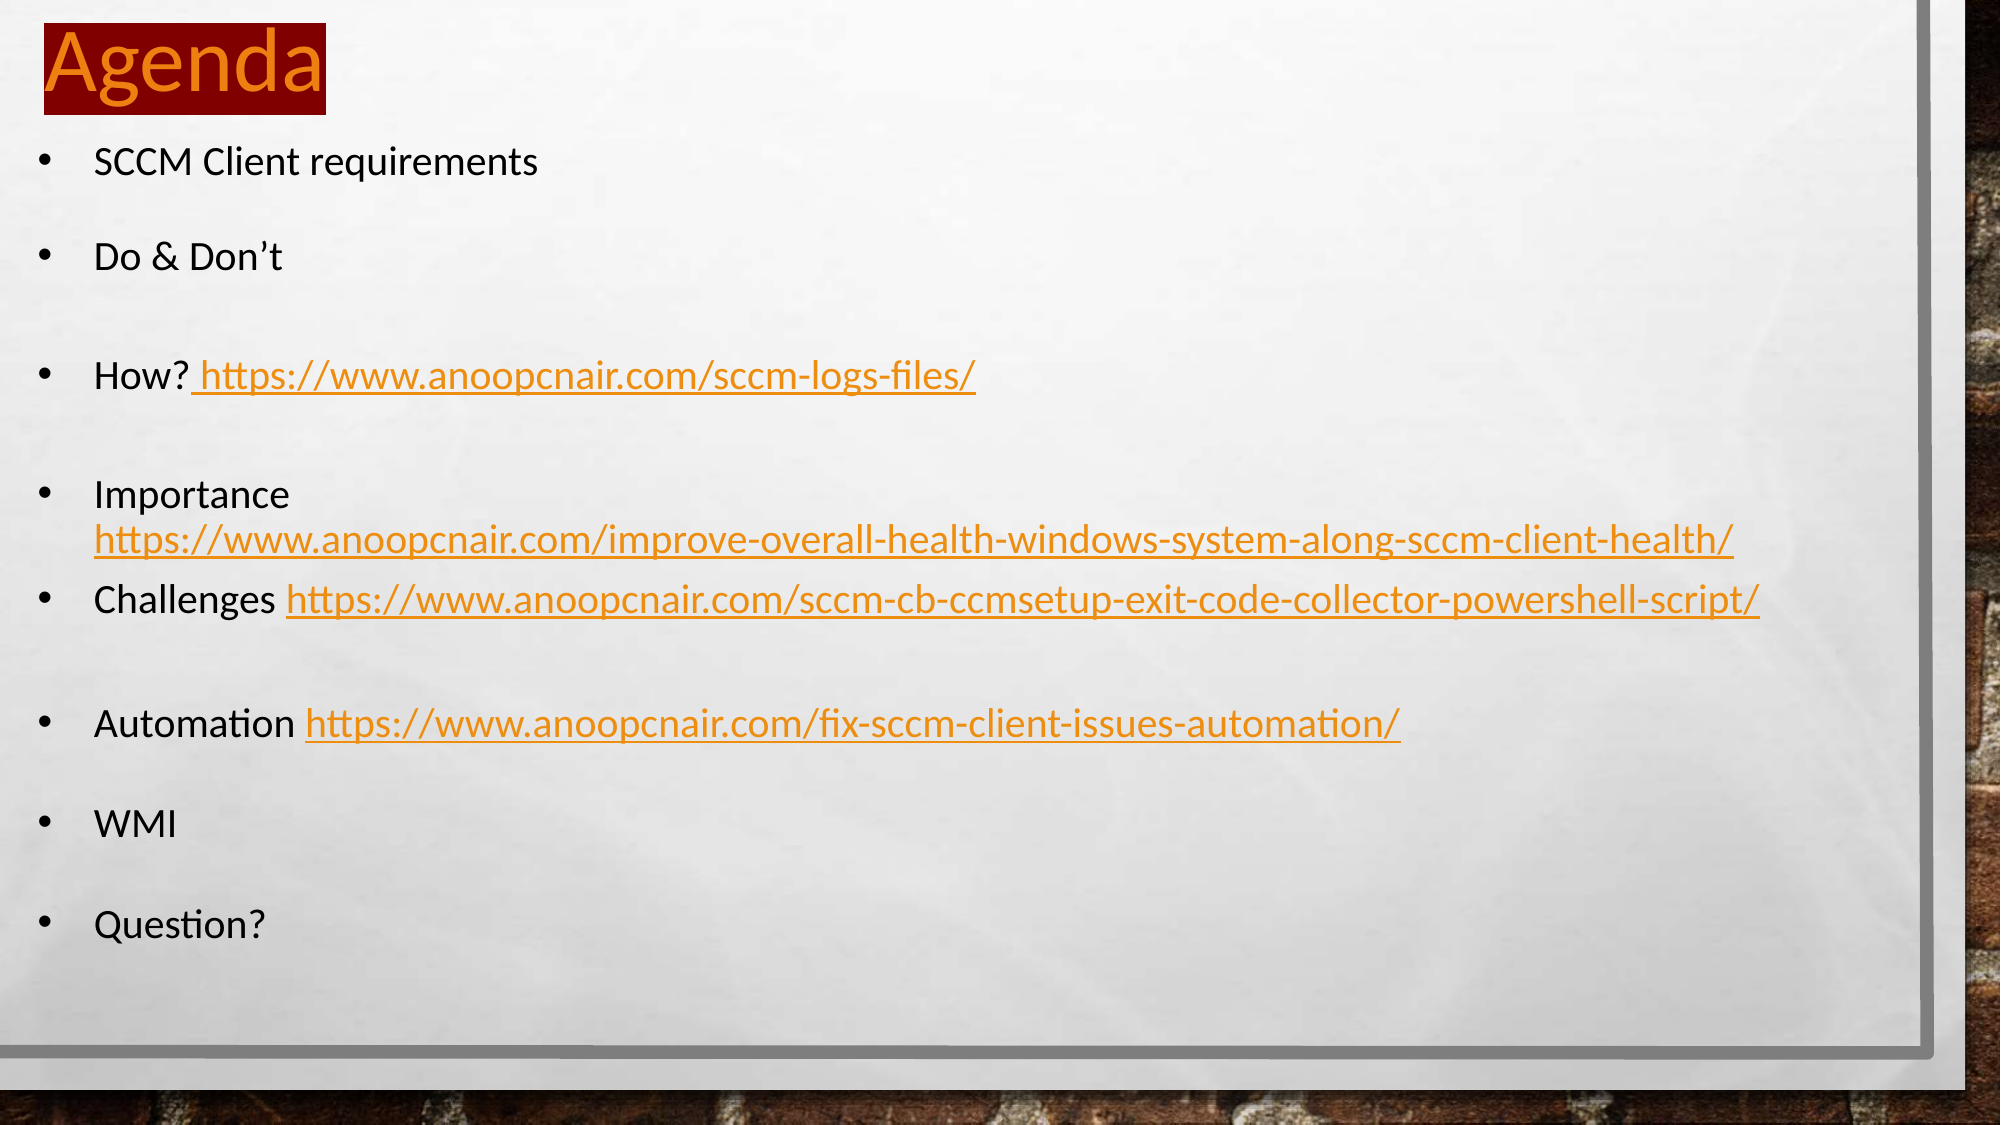

# Agenda
SCCM Client requirements

Do & Don’t

How? https://www.anoopcnair.com/sccm-logs-files/

Importance https://www.anoopcnair.com/improve-overall-health-windows-system-along-sccm-client-health/
Challenges https://www.anoopcnair.com/sccm-cb-ccmsetup-exit-code-collector-powershell-script/

Automation https://www.anoopcnair.com/fix-sccm-client-issues-automation/

WMI

Question?